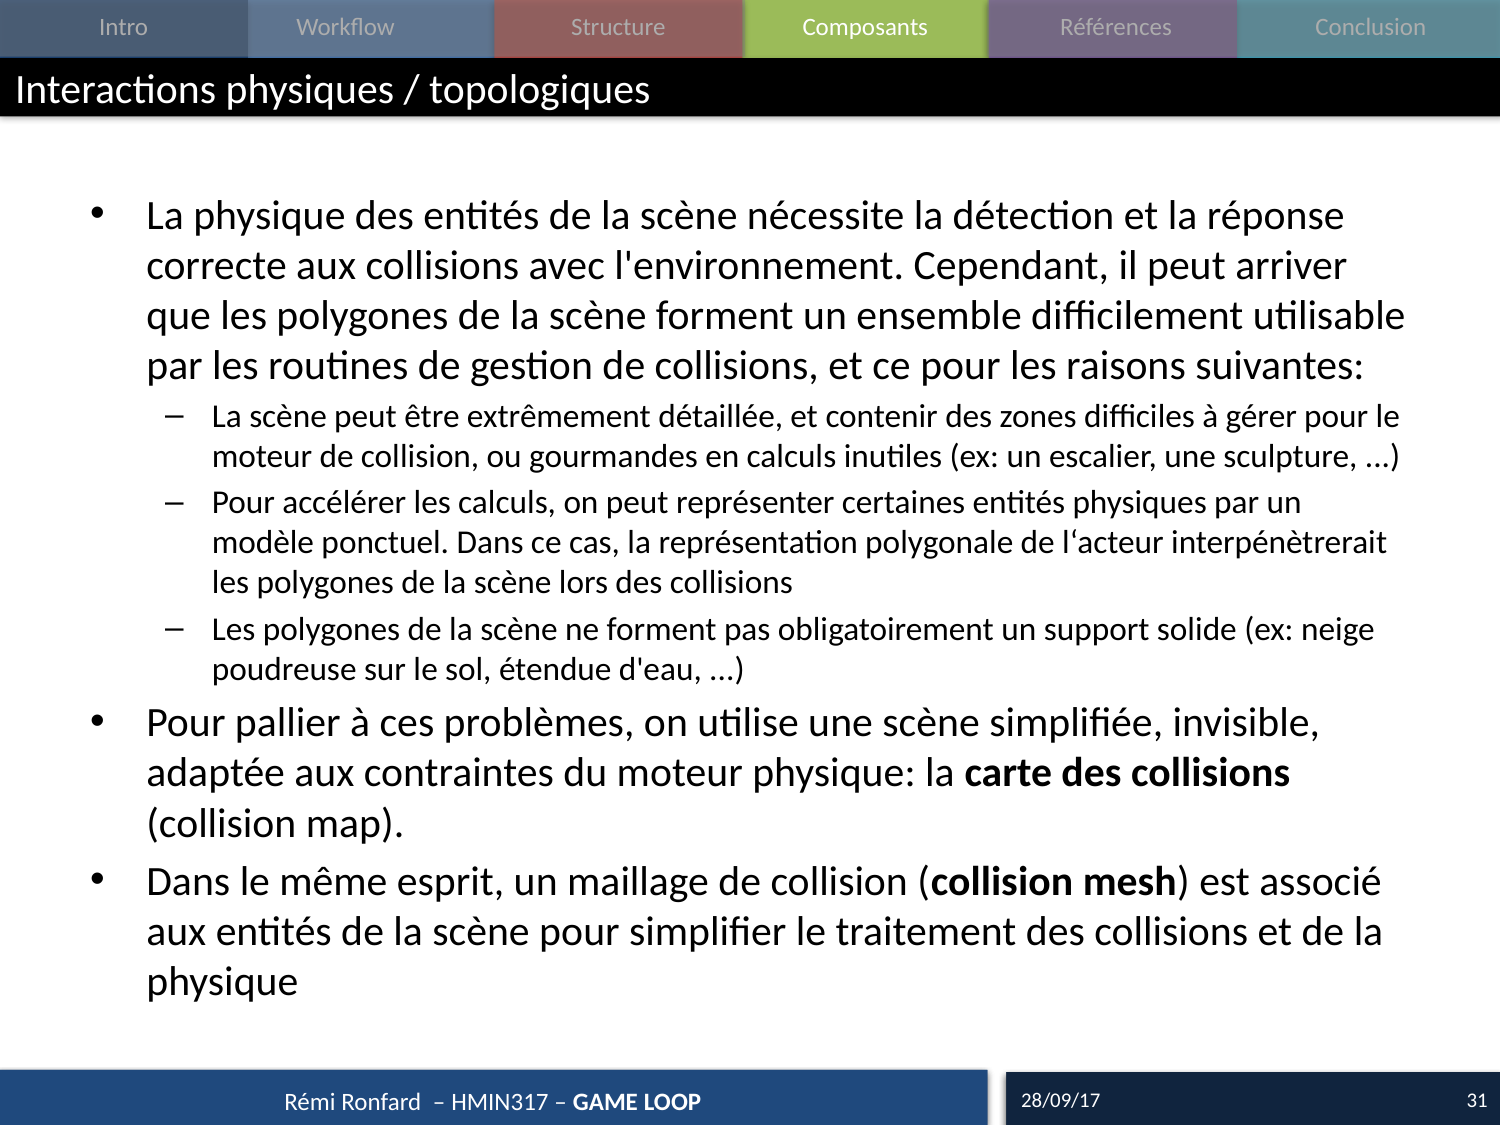

# Interactions physiques / topologiques
La physique des entités de la scène nécessite la détection et la réponse correcte aux collisions avec l'environnement. Cependant, il peut arriver que les polygones de la scène forment un ensemble difficilement utilisable par les routines de gestion de collisions, et ce pour les raisons suivantes:
La scène peut être extrêmement détaillée, et contenir des zones difficiles à gérer pour le moteur de collision, ou gourmandes en calculs inutiles (ex: un escalier, une sculpture, ...)
Pour accélérer les calculs, on peut représenter certaines entités physiques par un modèle ponctuel. Dans ce cas, la représentation polygonale de l‘acteur interpénètrerait les polygones de la scène lors des collisions
Les polygones de la scène ne forment pas obligatoirement un support solide (ex: neige poudreuse sur le sol, étendue d'eau, ...)
Pour pallier à ces problèmes, on utilise une scène simplifiée, invisible, adaptée aux contraintes du moteur physique: la carte des collisions (collision map).
Dans le même esprit, un maillage de collision (collision mesh) est associé aux entités de la scène pour simplifier le traitement des collisions et de la physique
28/09/17
31
Rémi Ronfard  – HMIN317 – GAME LOOP